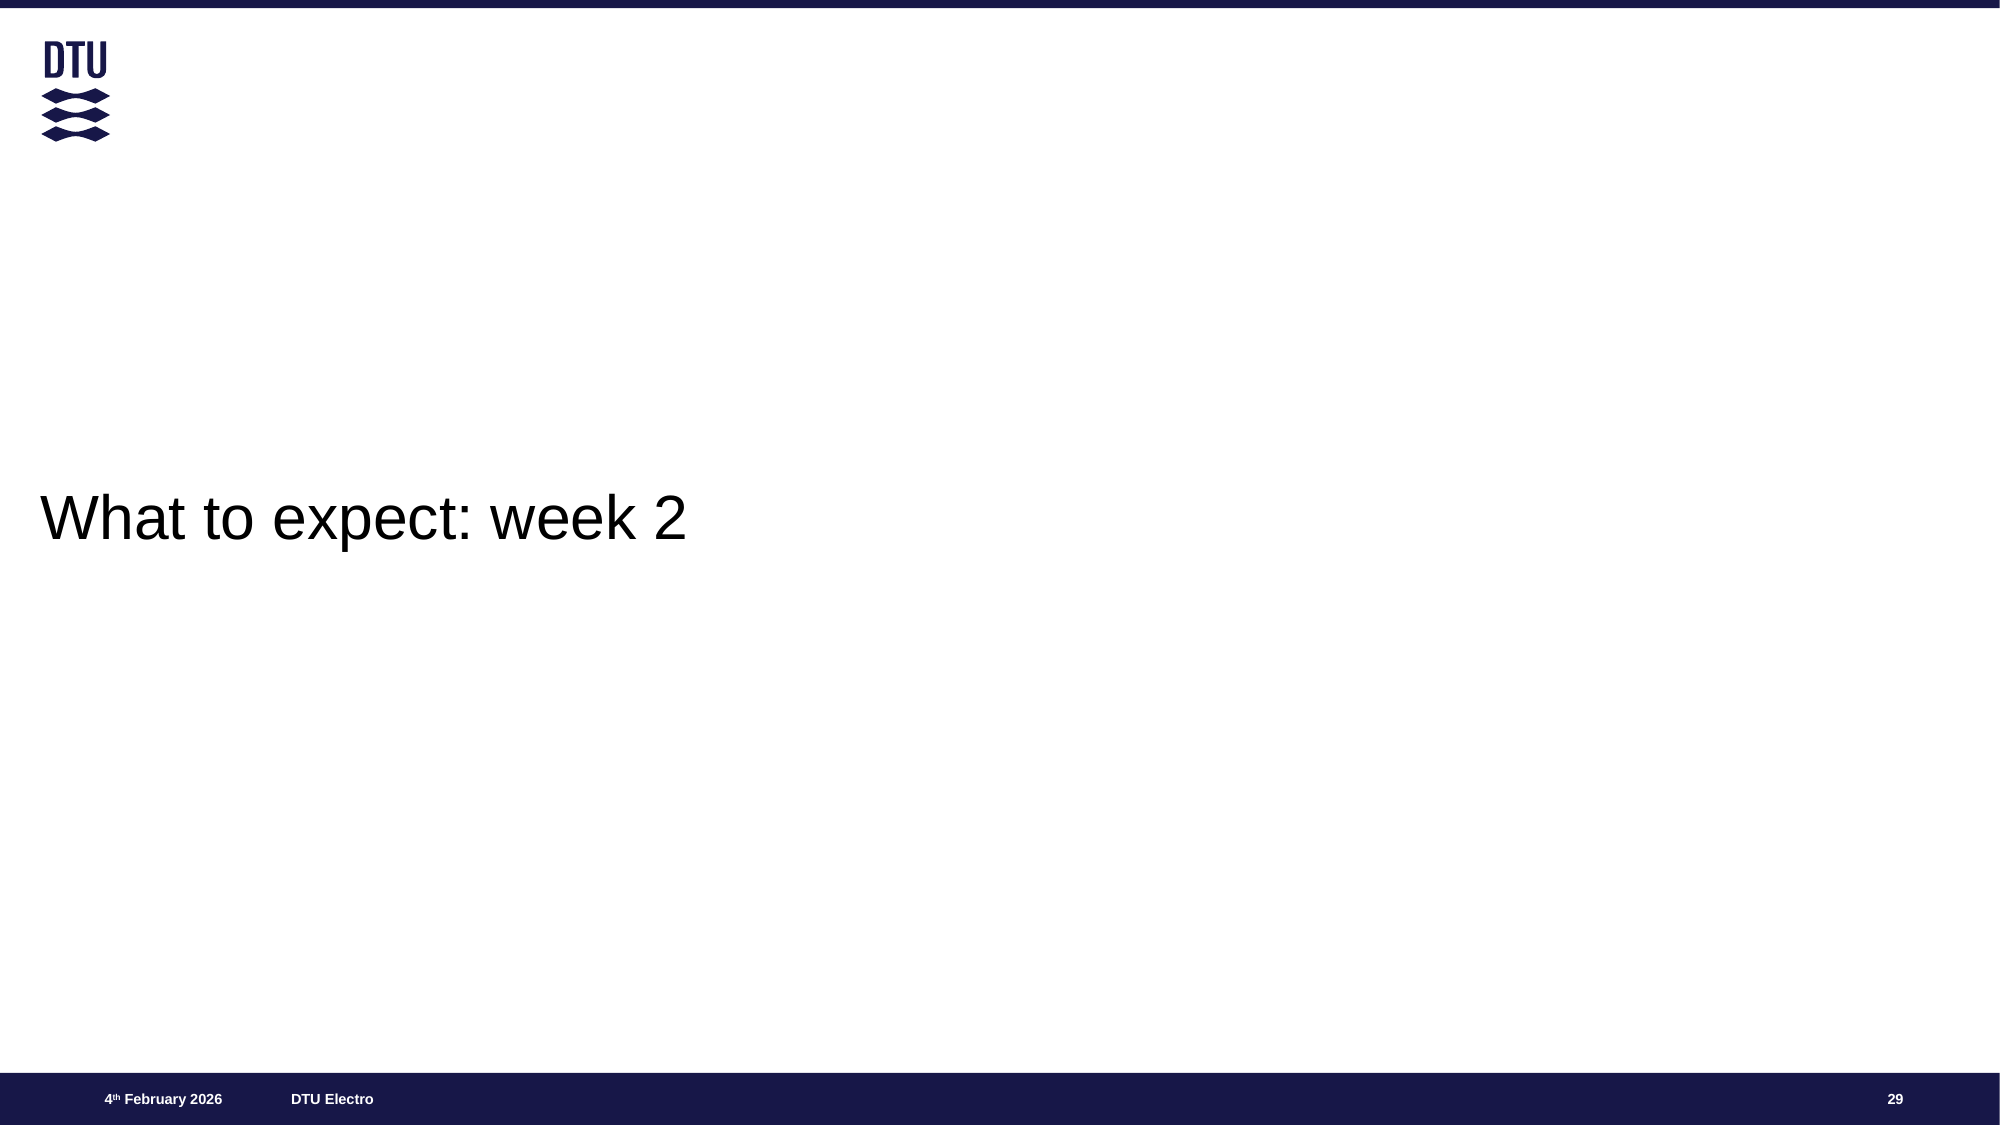

What to expect: week 2
#
29